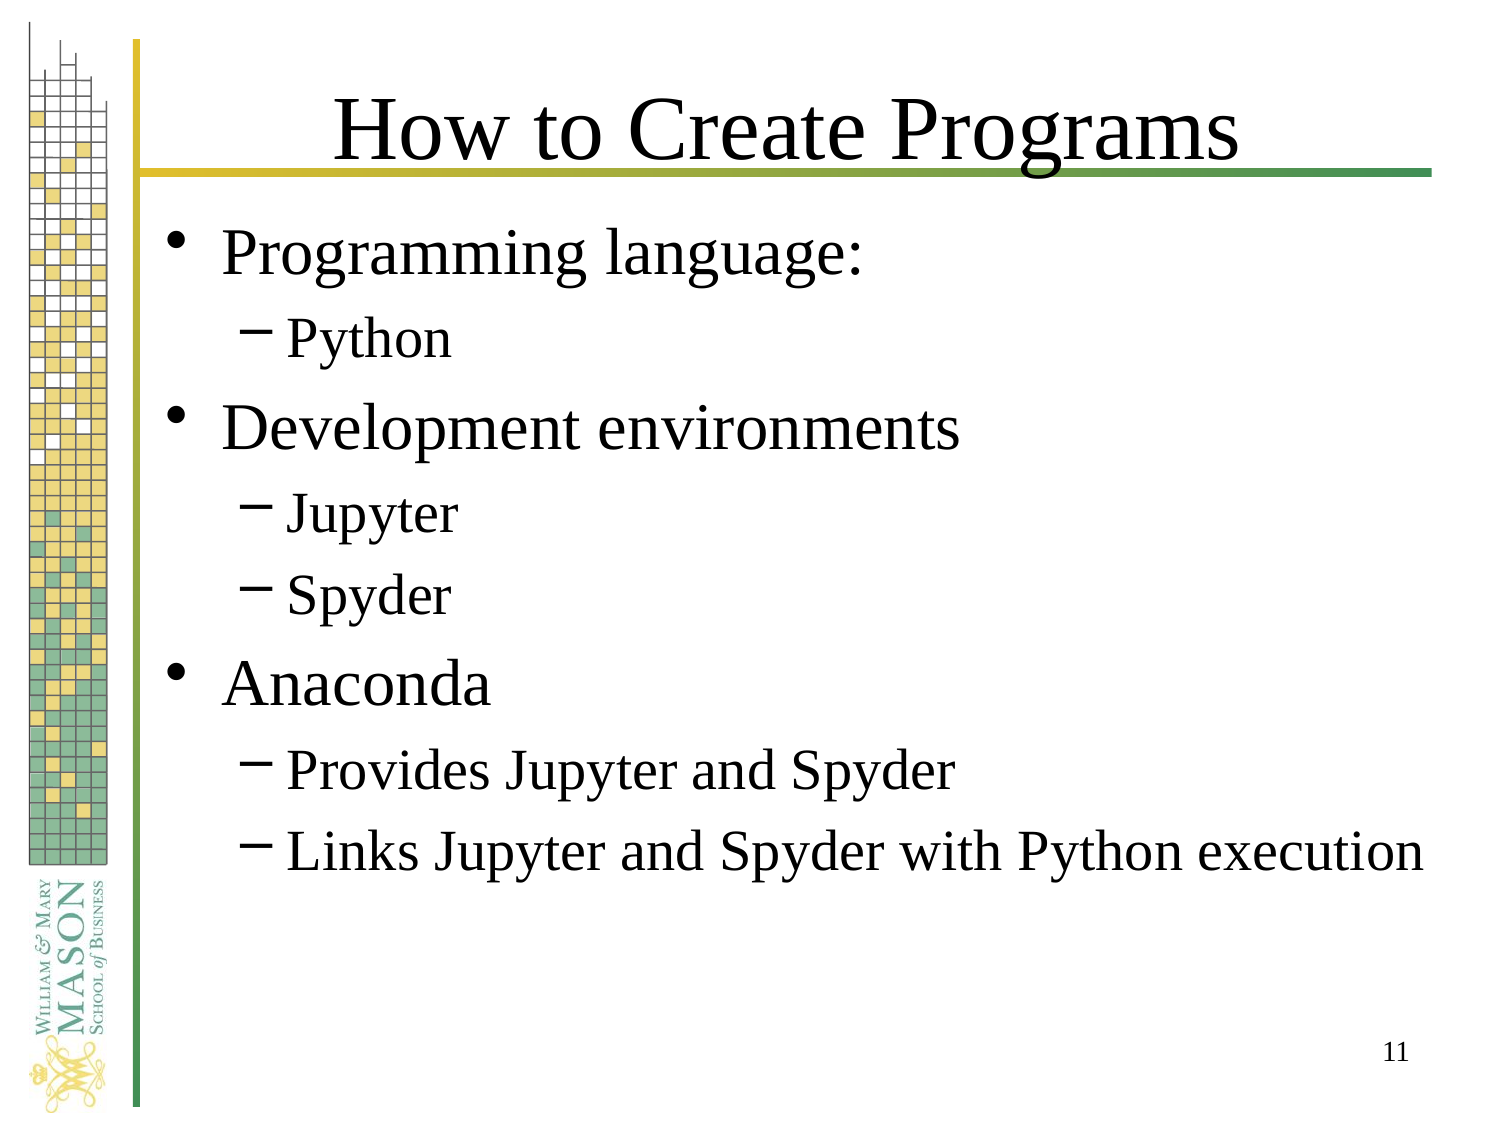

# How to Create Programs
Programming language:
Python
Development environments
Jupyter
Spyder
Anaconda
Provides Jupyter and Spyder
Links Jupyter and Spyder with Python execution
11